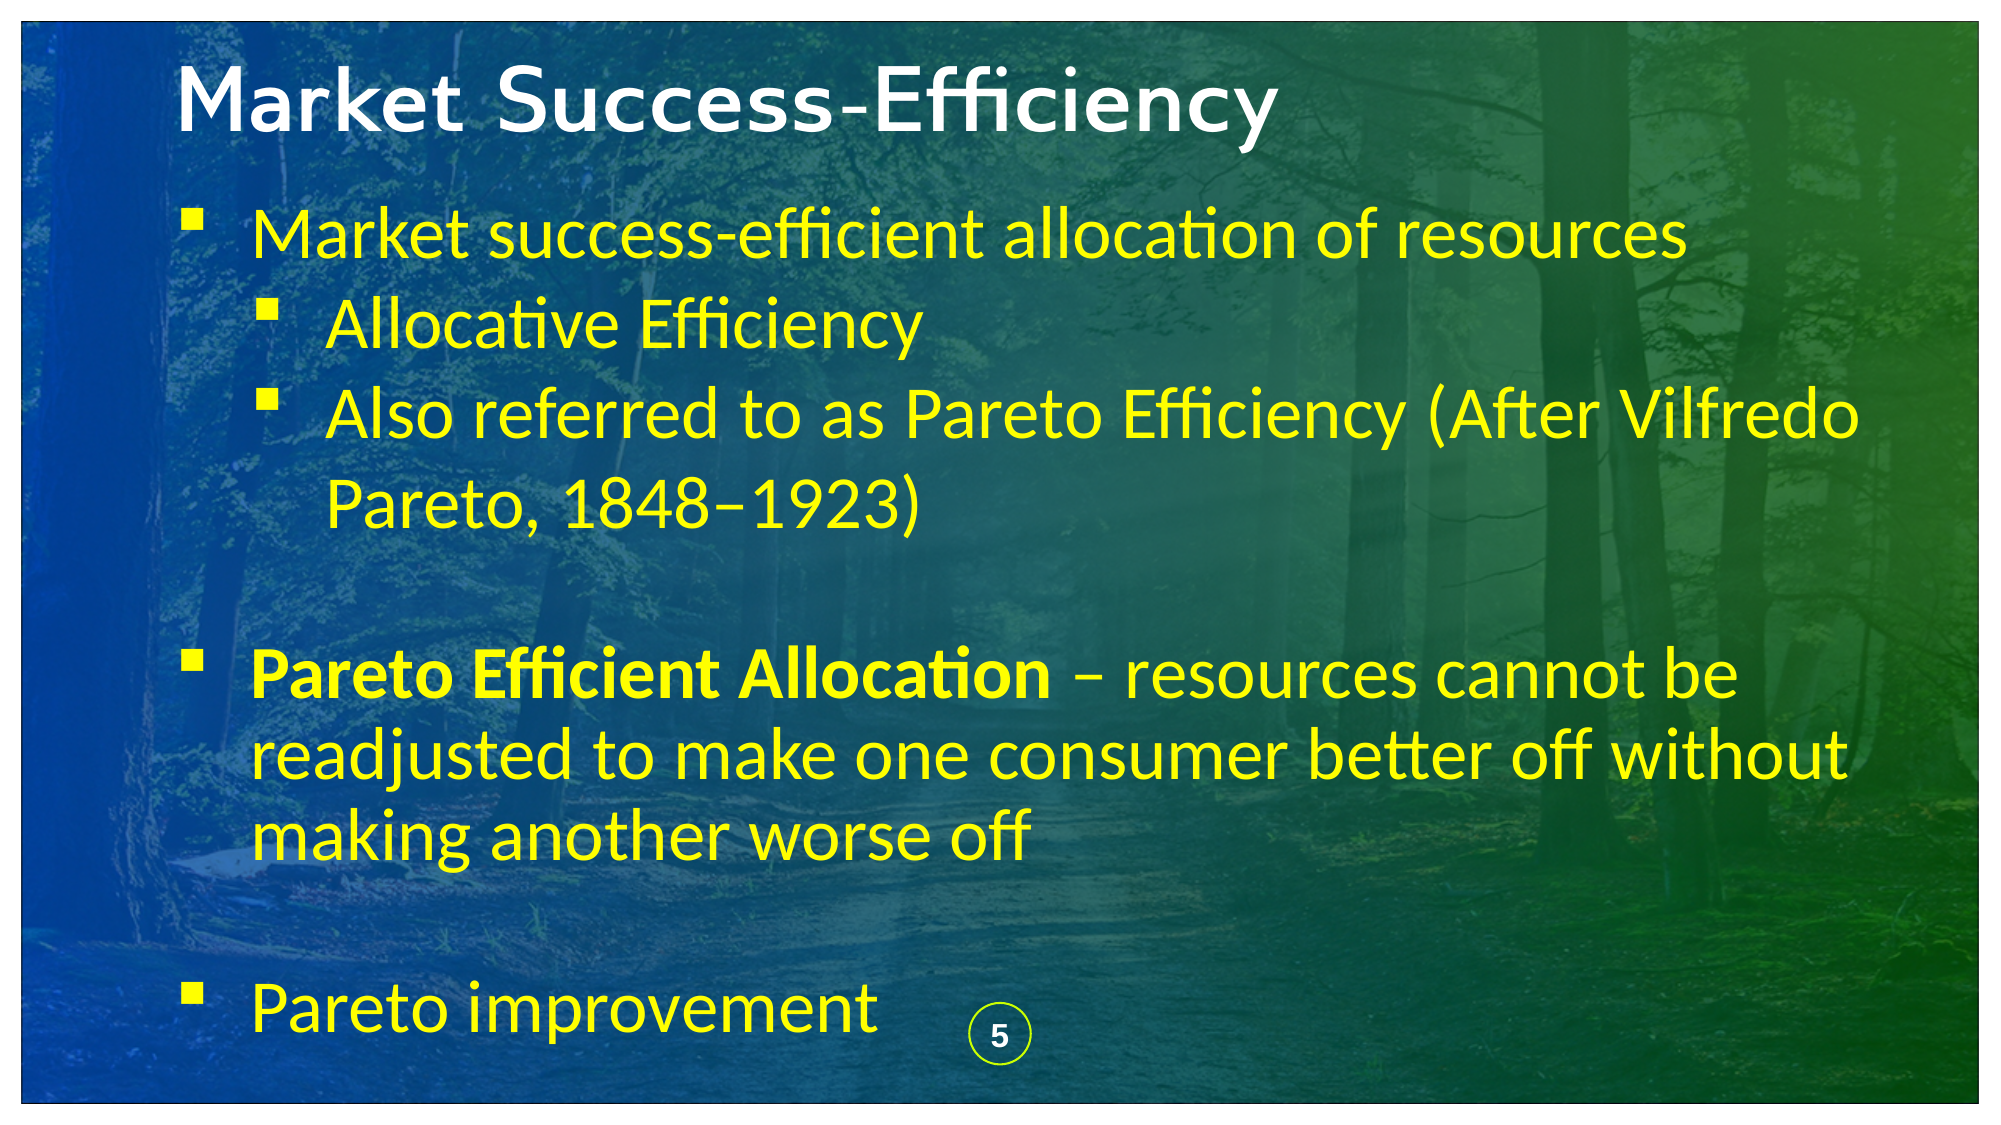

Market Success-Efficiency
Market success-efficient allocation of resources
Allocative Efficiency
Also referred to as Pareto Efficiency (After Vilfredo Pareto, 1848–1923)

Pareto Efficient Allocation – resources cannot be readjusted to make one consumer better off without making another worse off

Pareto improvement

5